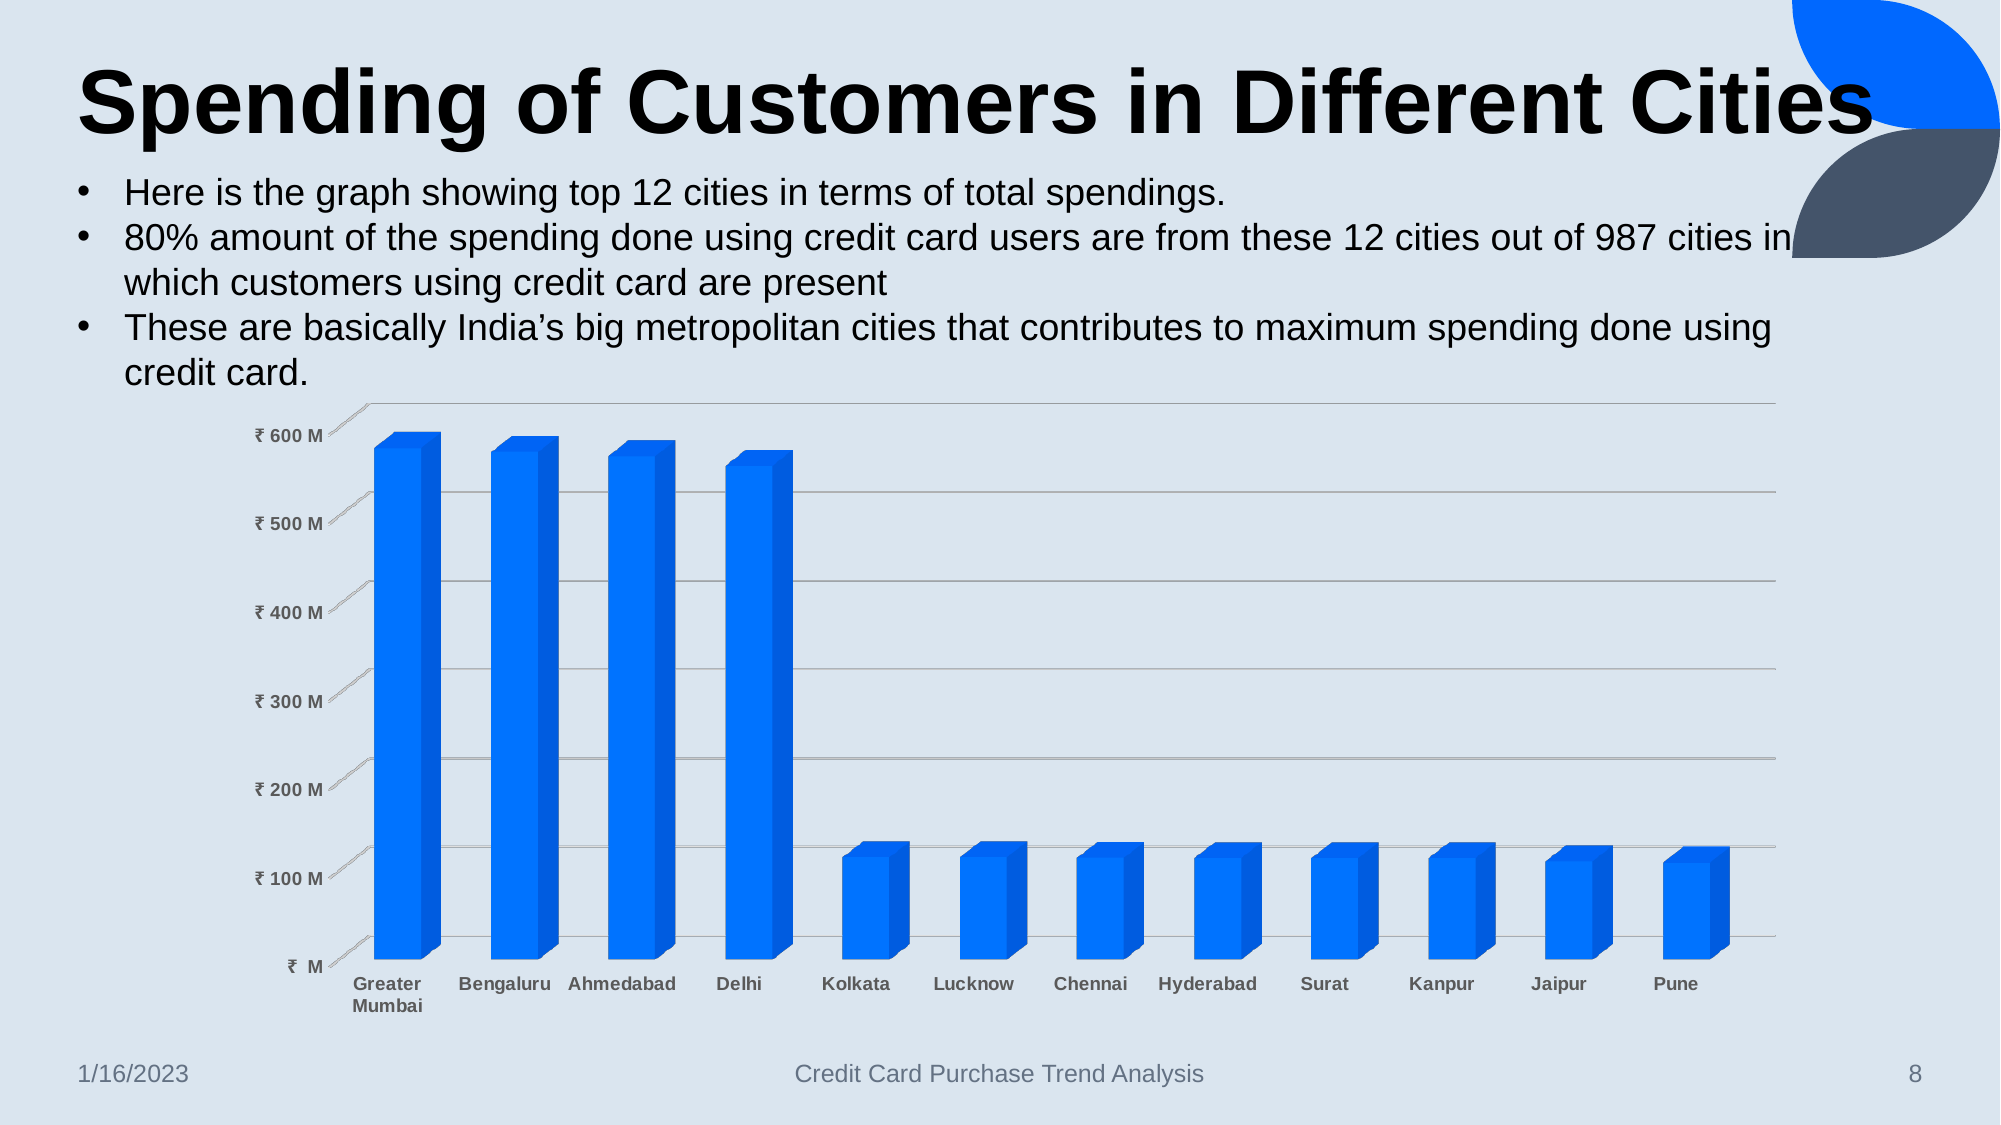

# Spending of Customers in Different Cities
Here is the graph showing top 12 cities in terms of total spendings.
80% amount of the spending done using credit card users are from these 12 cities out of 987 cities in which customers using credit card are present
These are basically India’s big metropolitan cities that contributes to maximum spending done using credit card.

[unsupported chart]

1/16/2023
Credit Card Purchase Trend Analysis
8